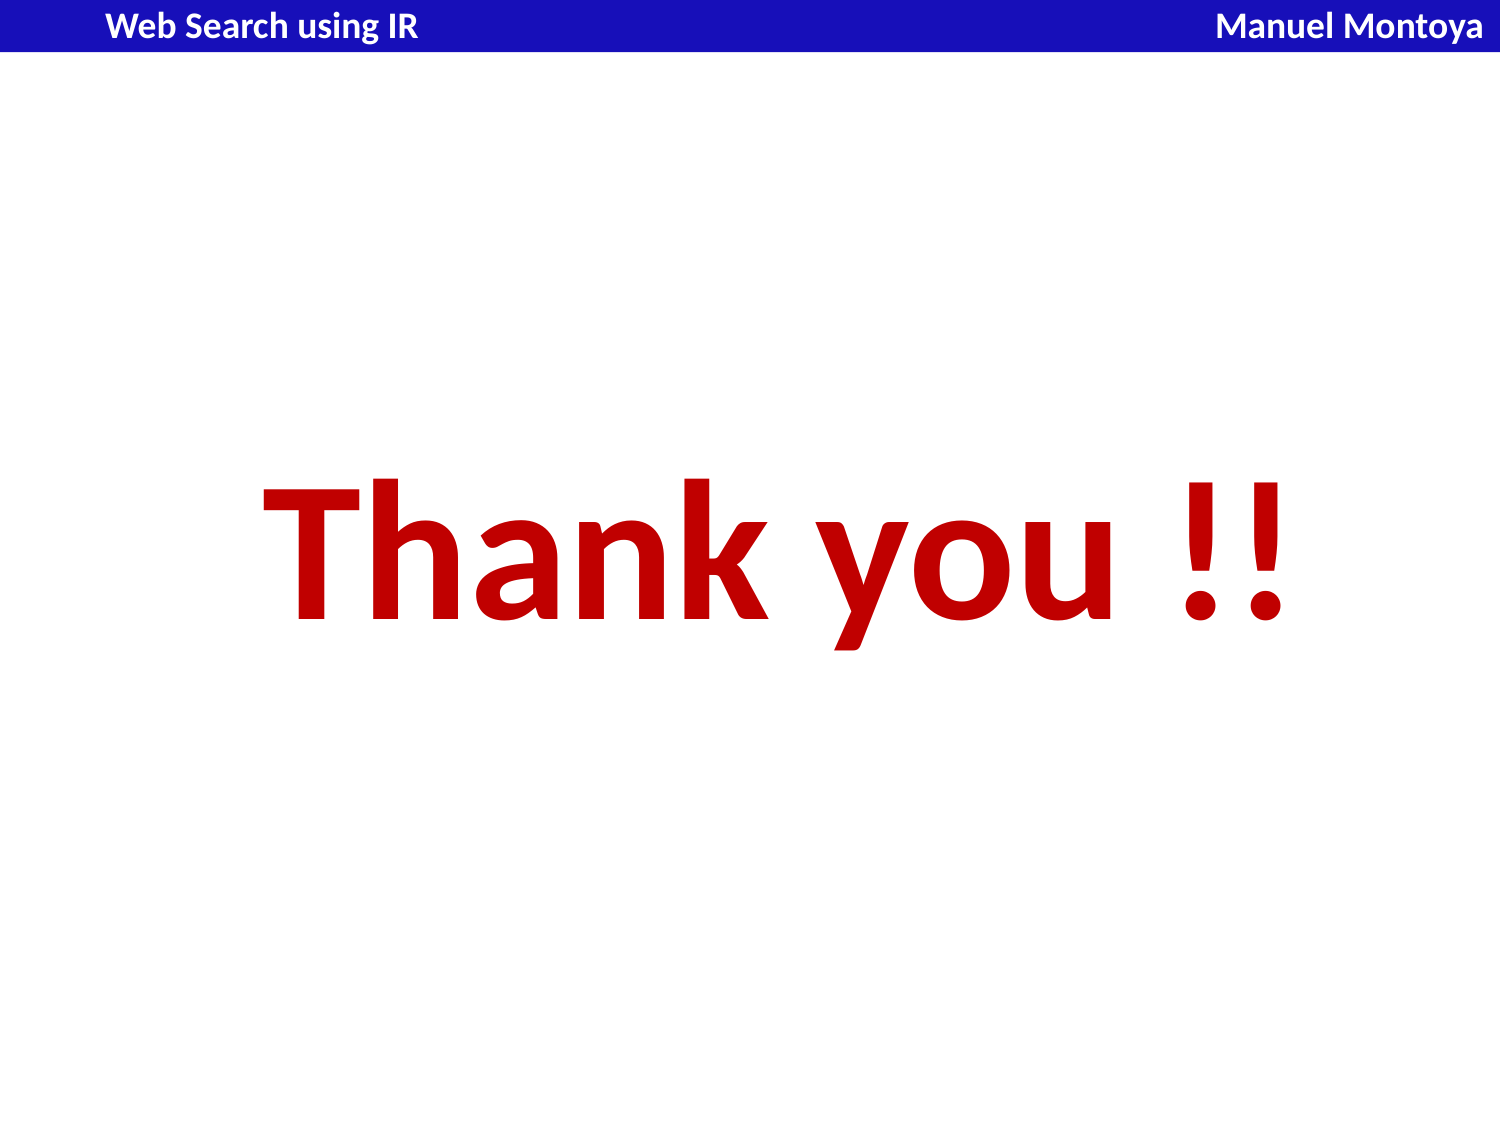

# Web Search using IR						Manuel Montoya
Thank you !!